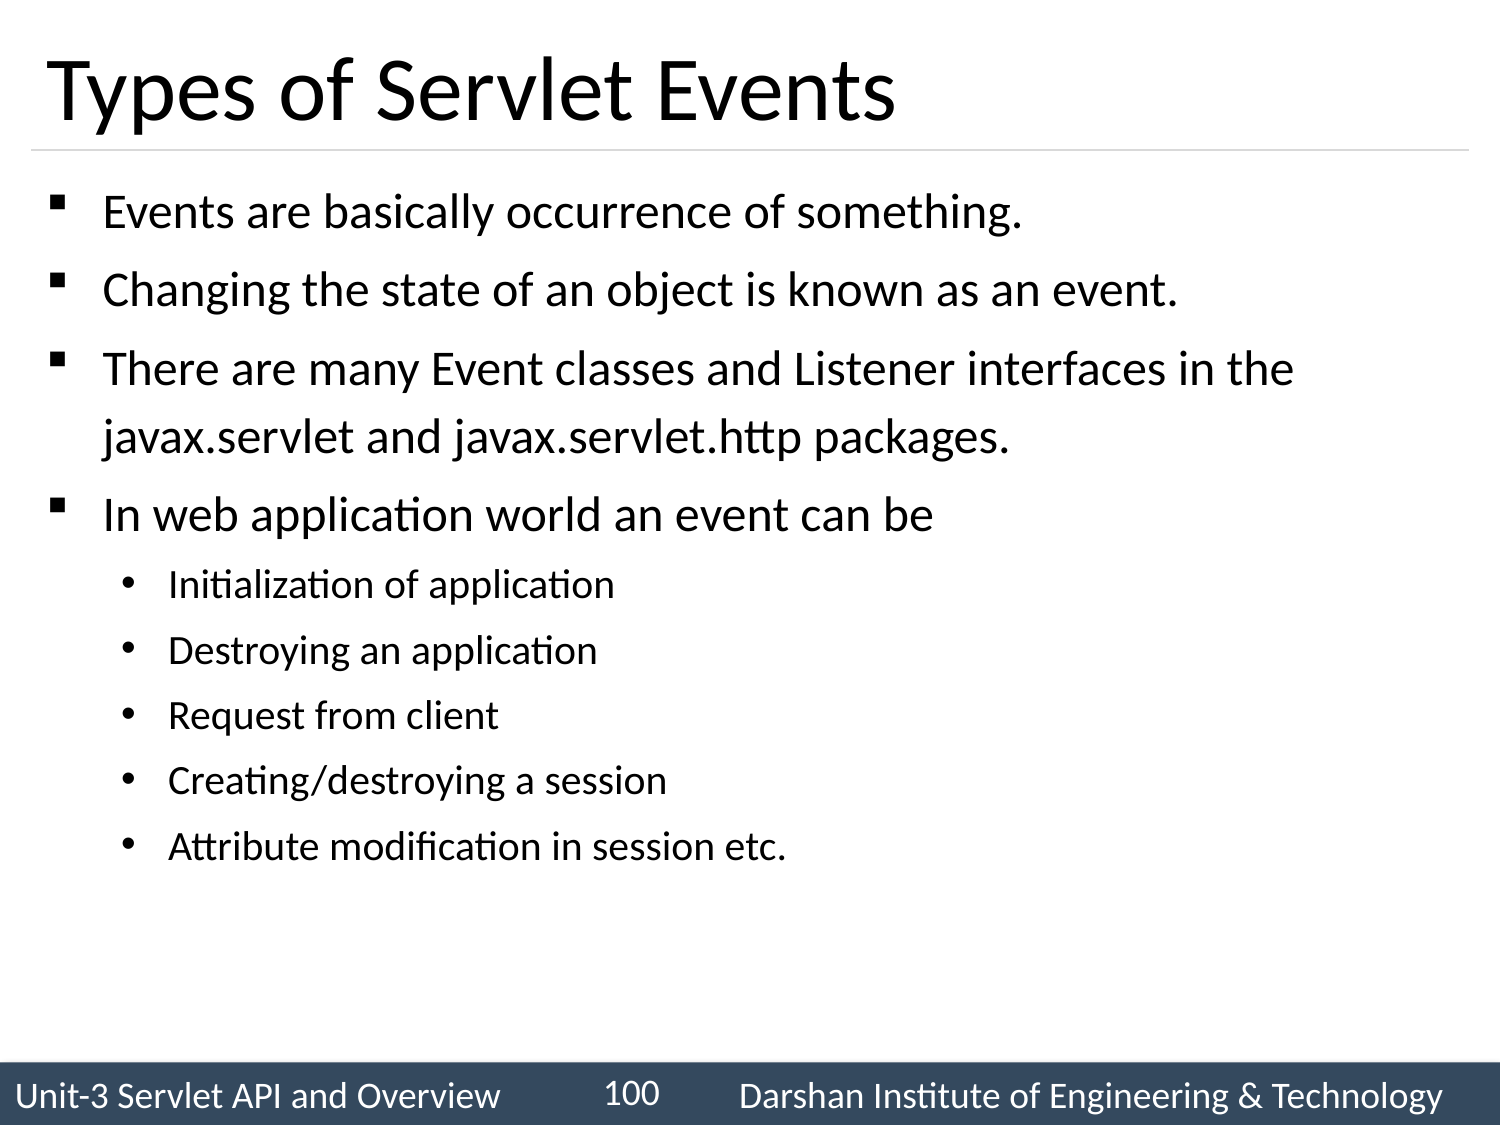

# Types of Servlet Events
Events are basically occurrence of something.
Changing the state of an object is known as an event.
There are many Event classes and Listener interfaces in the javax.servlet and javax.servlet.http packages.
In web application world an event can be
Initialization of application
Destroying an application
Request from client
Creating/destroying a session
Attribute modification in session etc.
100